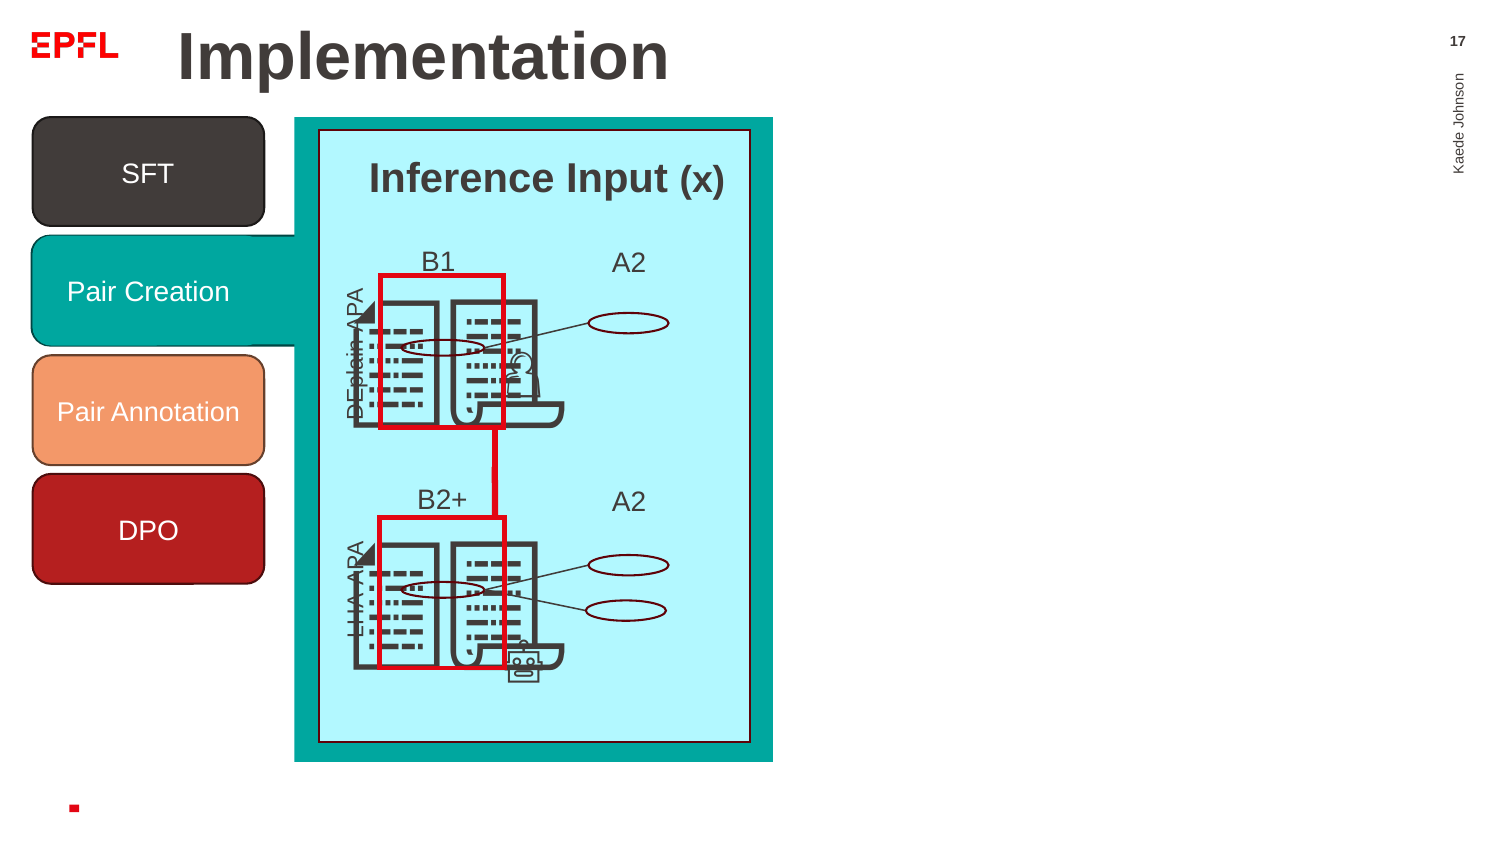

# Implementation
17

Inference Input (x)
SFT
B1
A2
📄📃

👤

Pair Creation

Kaede Johnson
DEplain-APA
Pair Annotation
DPO
B2+
A2
📄📃

🤖

LHA-APA